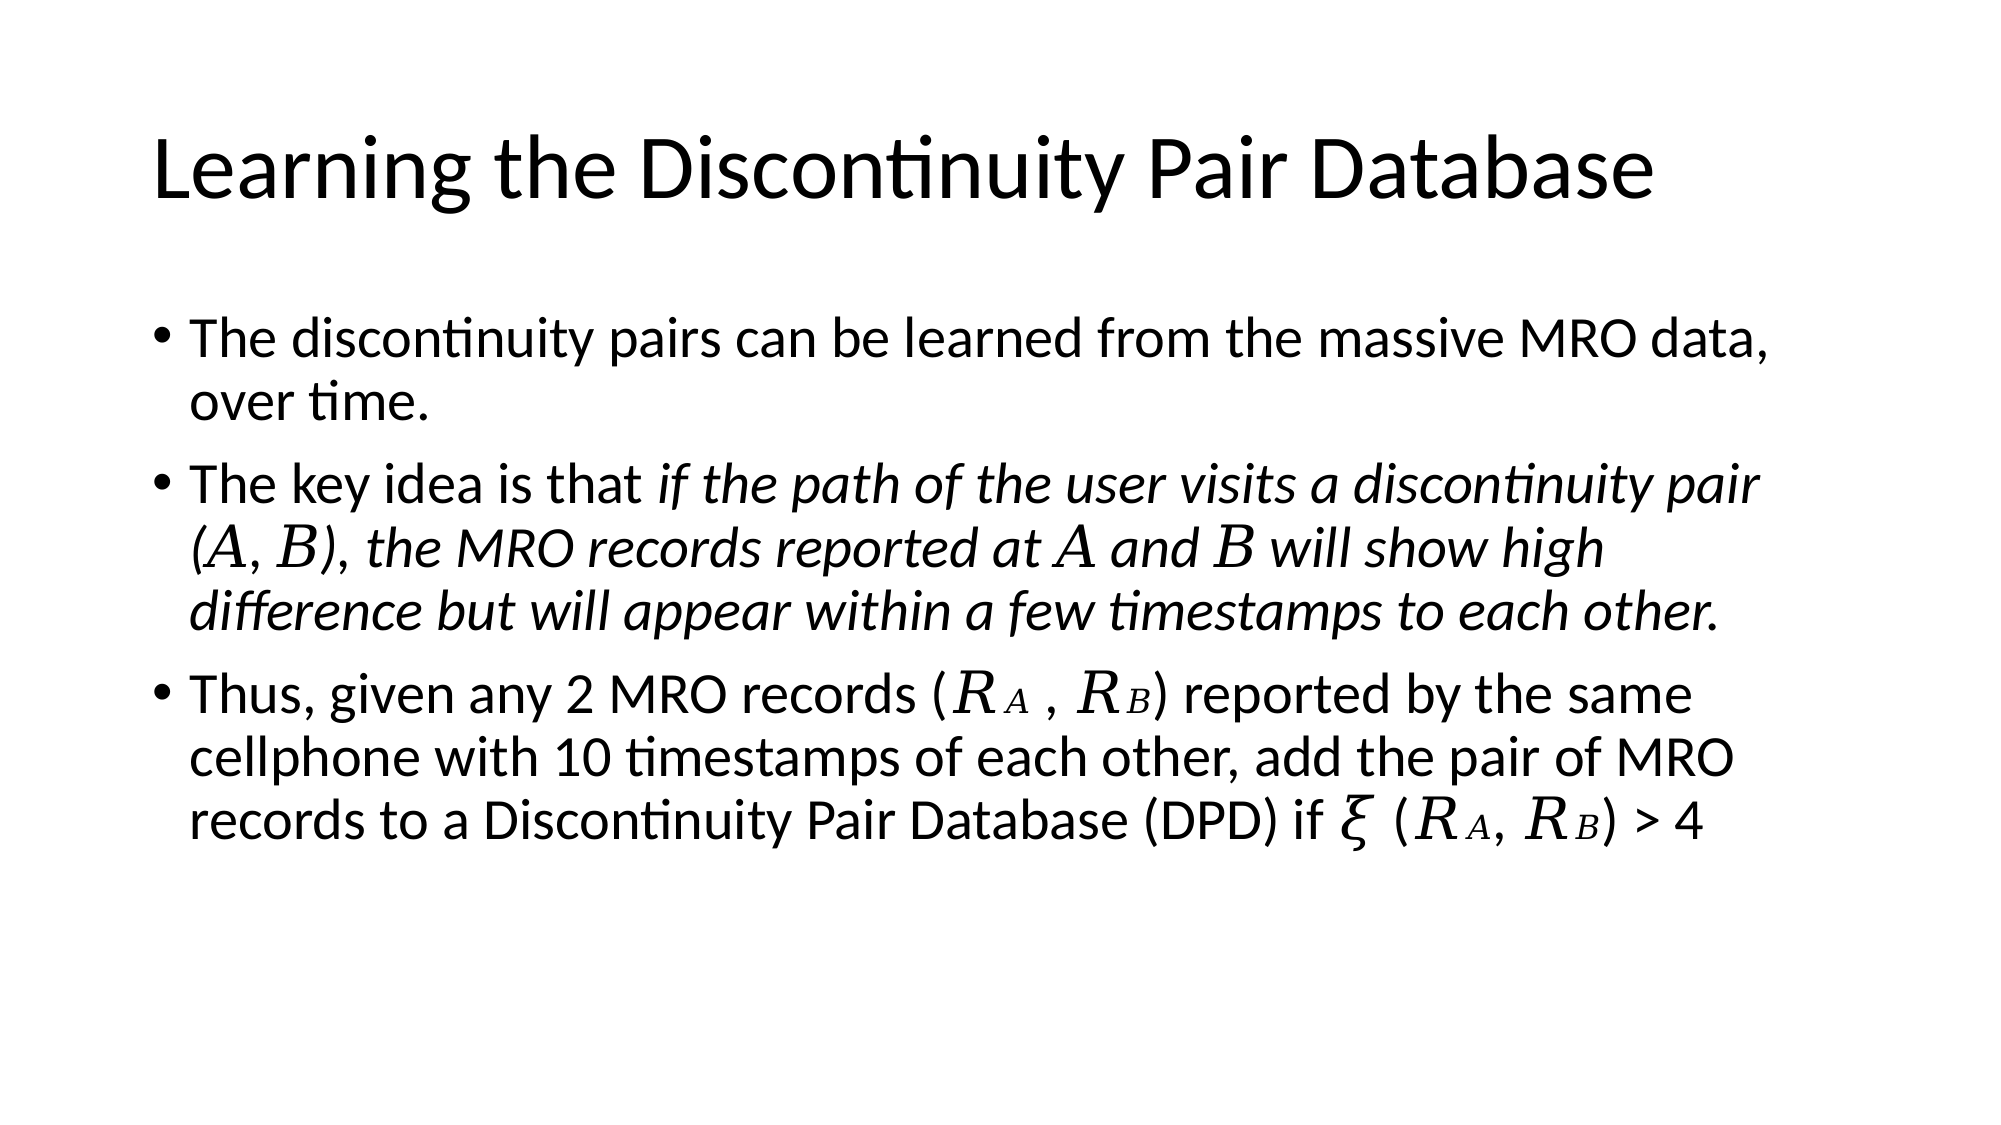

# Learning the Discontinuity Pair Database
The discontinuity pairs can be learned from the massive MRO data, over time.
The key idea is that if the path of the user visits a discontinuity pair (𝐴, 𝐵), the MRO records reported at 𝐴 and 𝐵 will show high difference but will appear within a few timestamps to each other.
Thus, given any 2 MRO records (𝑅𝐴 , 𝑅𝐵) reported by the same cellphone with 10 timestamps of each other, add the pair of MRO records to a Discontinuity Pair Database (DPD) if 𝜉 (𝑅𝐴, 𝑅𝐵) > 4